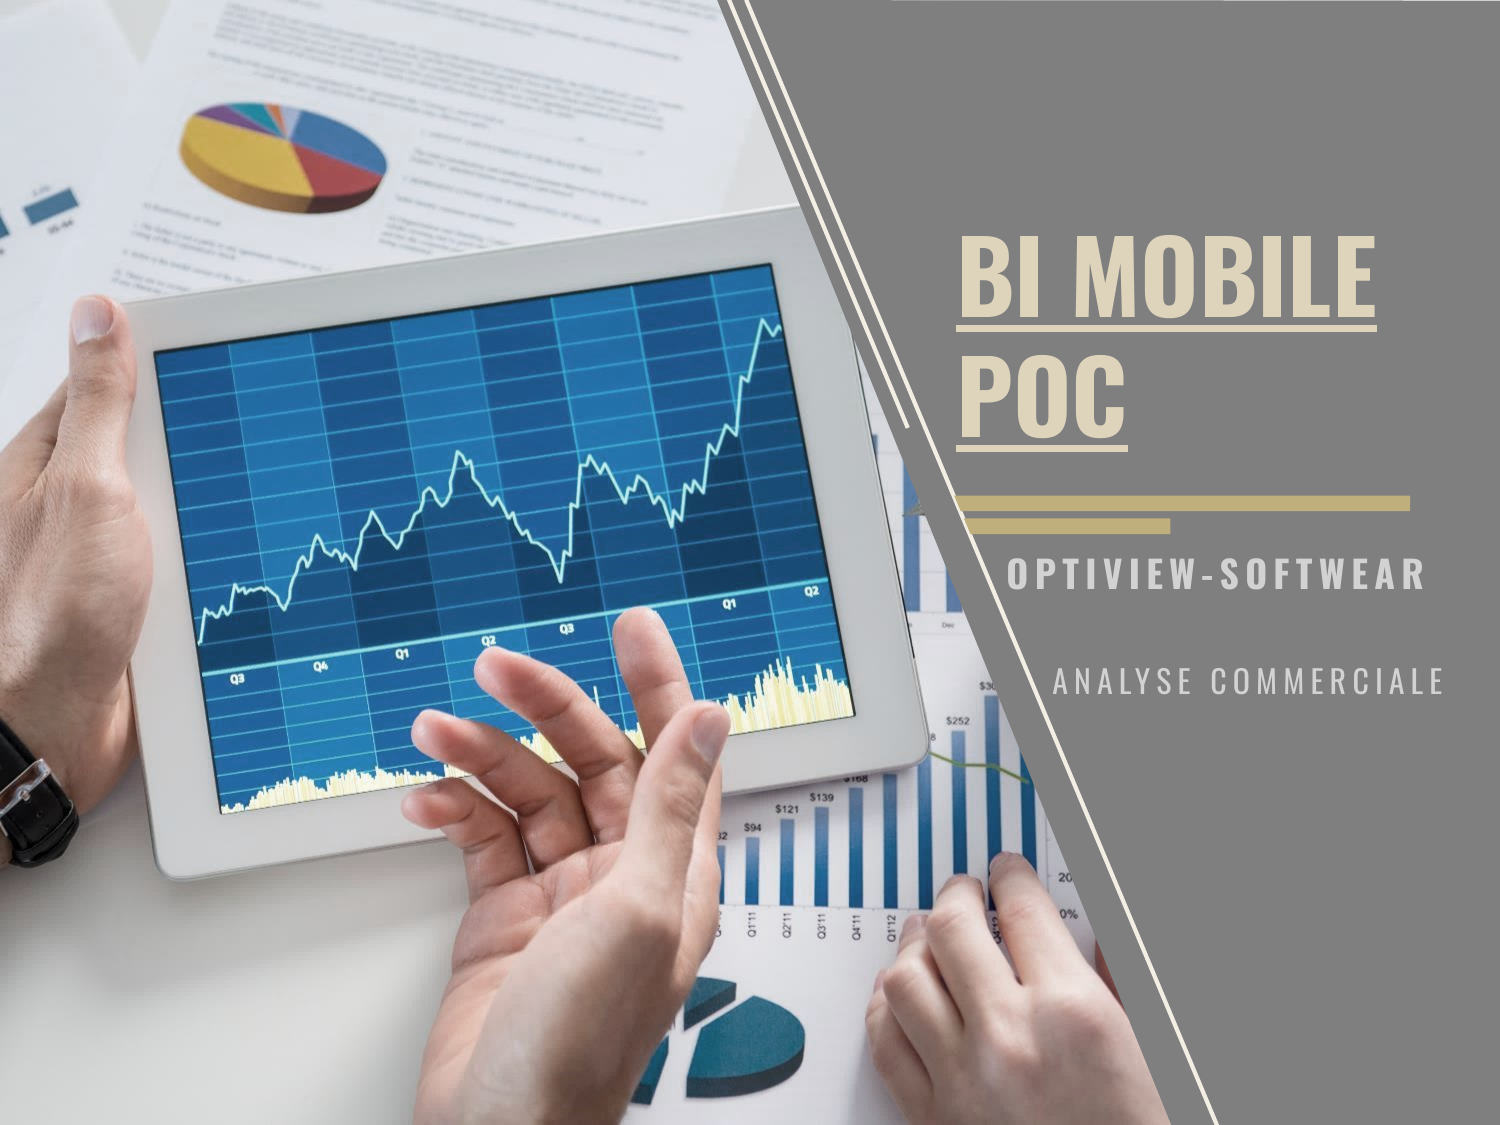

# BI MOBILE POC

OPTIVIEW-SOFTWEAR
ANALYSE COMMERCIALE